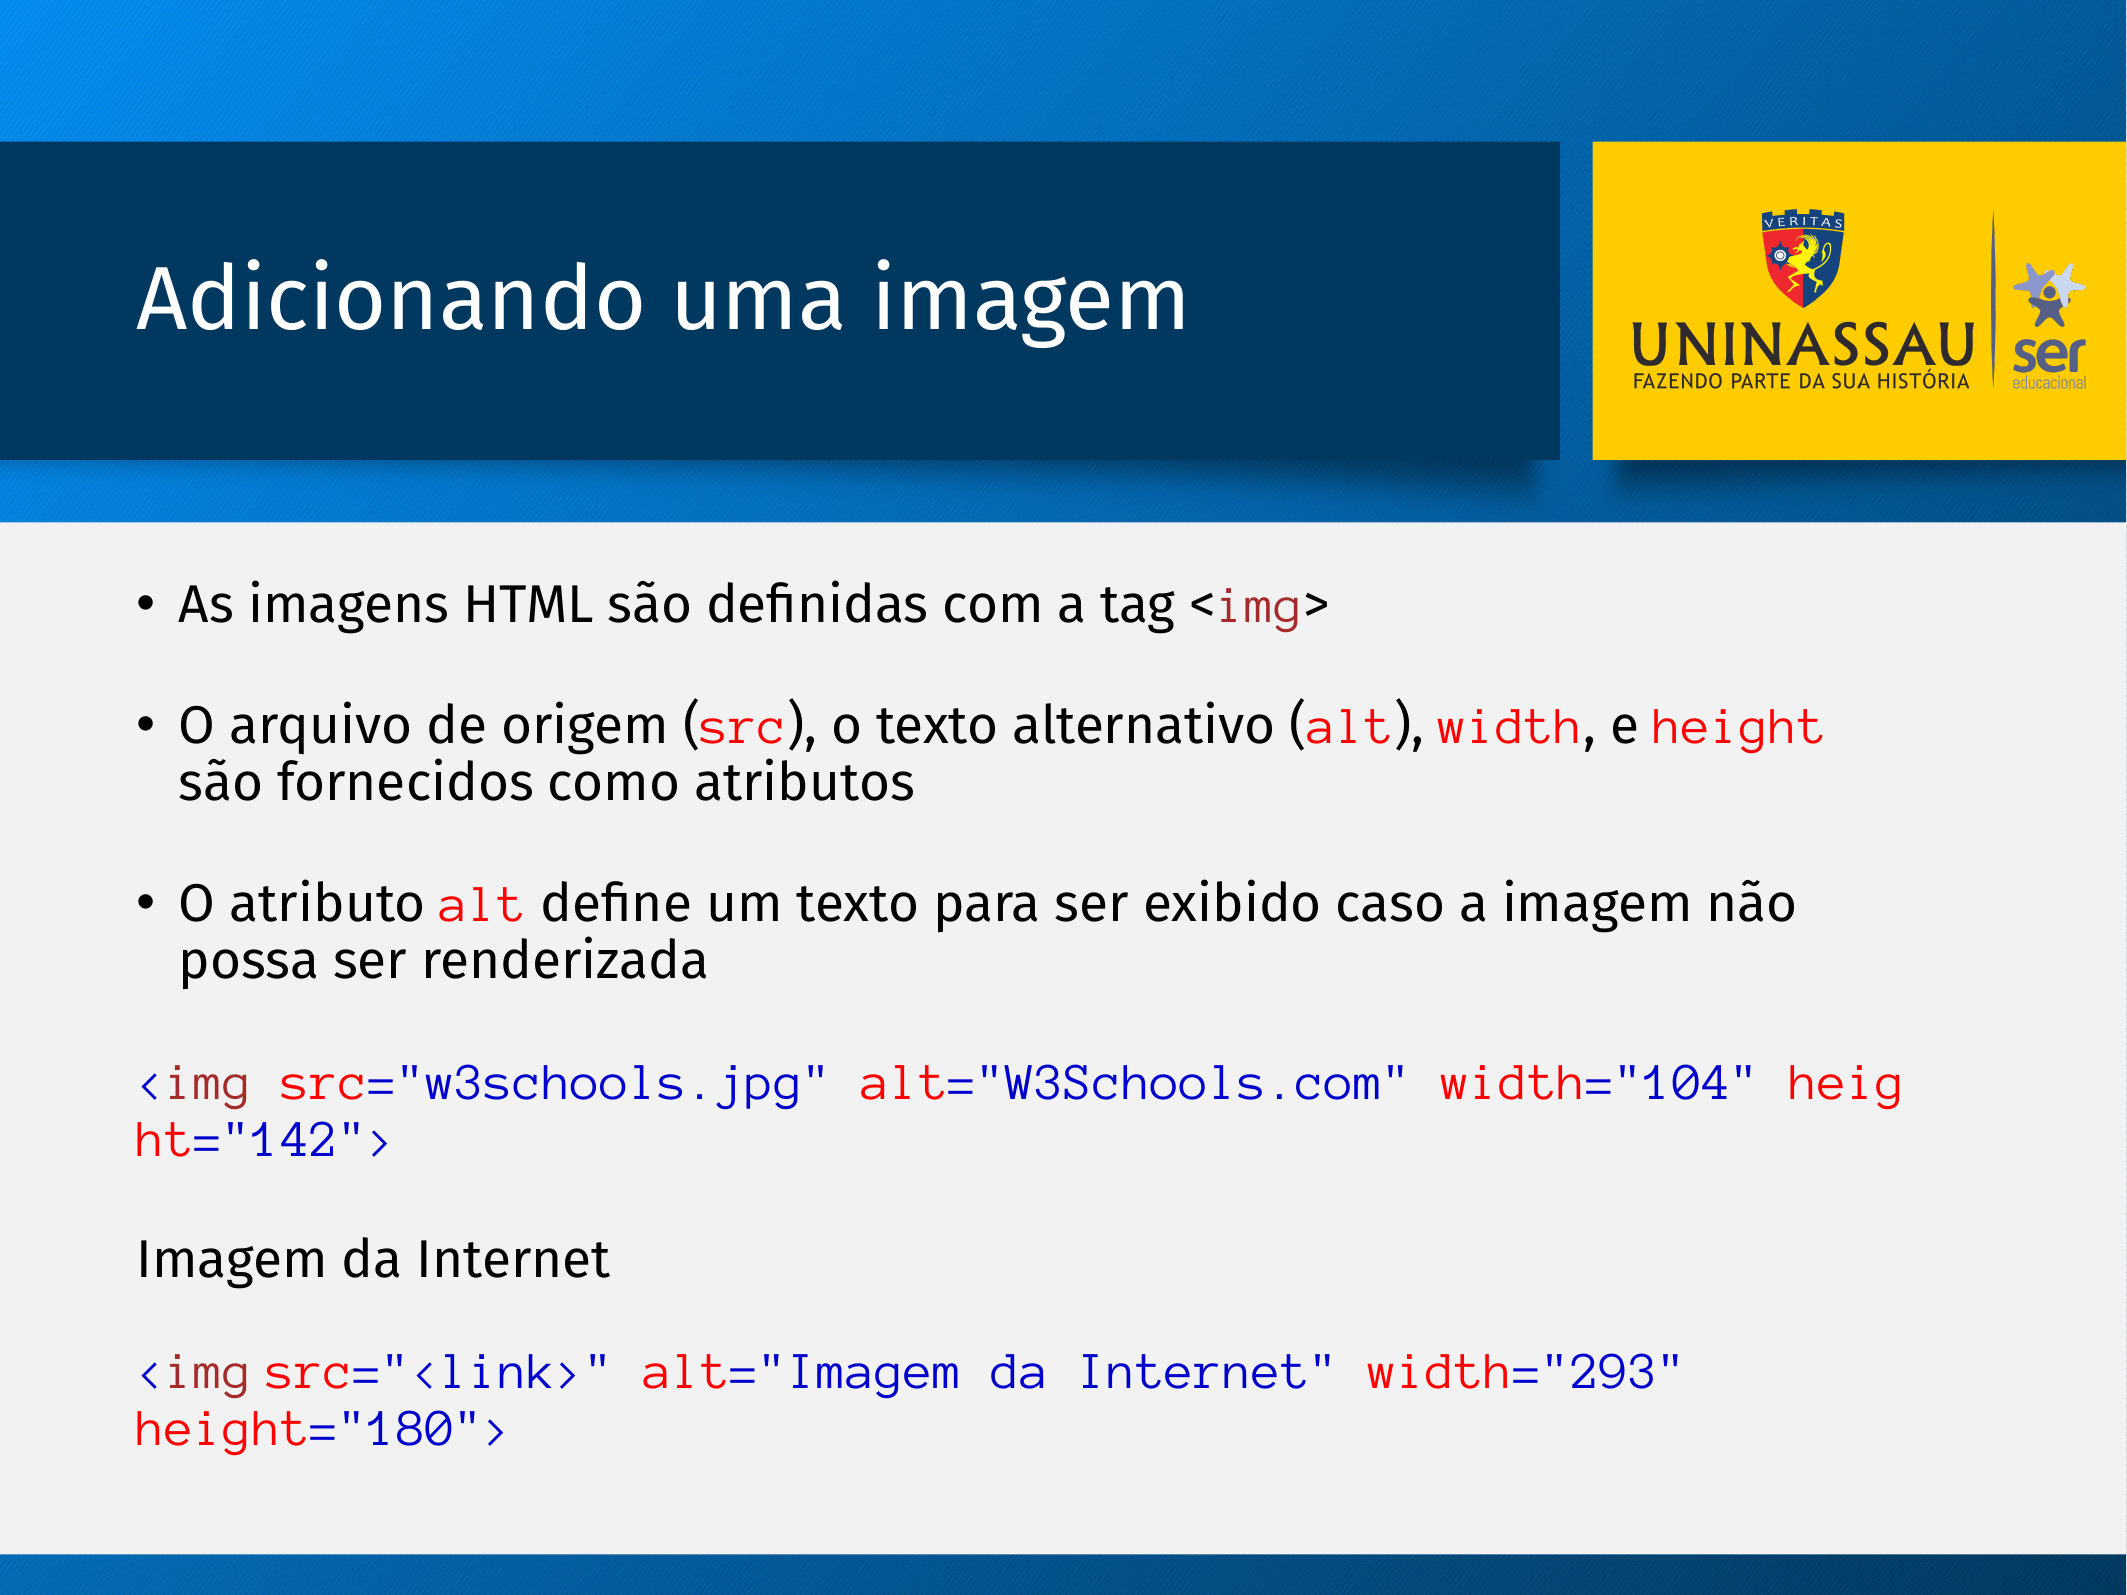

# Adicionando uma imagem
As imagens HTML são definidas com a tag <img>

O arquivo de origem (src), o texto alternativo (alt), width, e height são fornecidos como atributos

O atributo alt define um texto para ser exibido caso a imagem não possa ser renderizada

<img src="w3schools.jpg" alt="W3Schools.com" width="104" height="142">

Imagem da Internet

<img src="<link>" alt="Imagem da Internet" width="293" height="180">